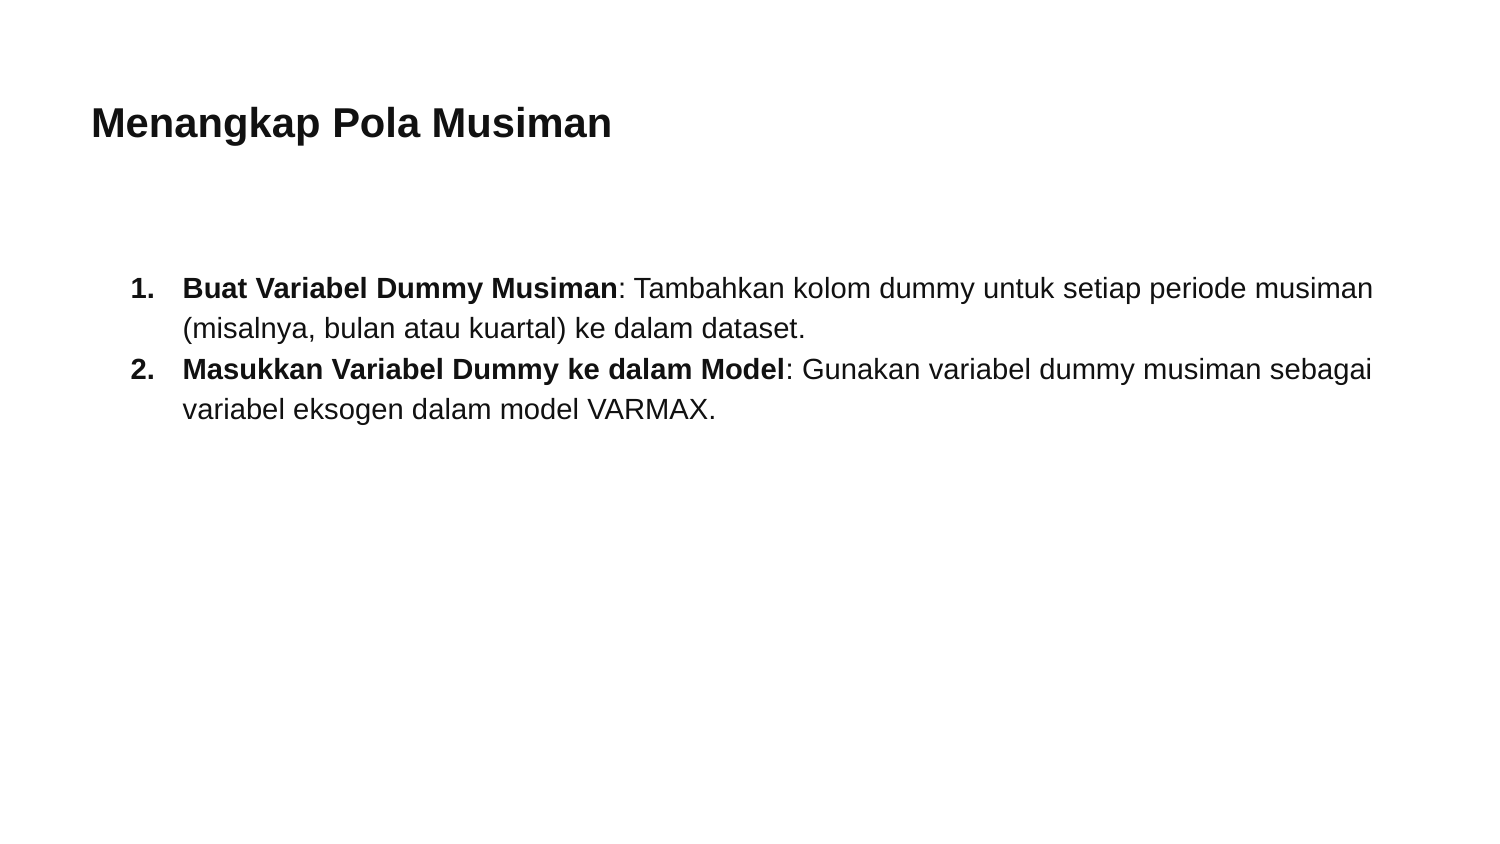

# Menangkap Pola Musiman
Buat Variabel Dummy Musiman: Tambahkan kolom dummy untuk setiap periode musiman (misalnya, bulan atau kuartal) ke dalam dataset.
Masukkan Variabel Dummy ke dalam Model: Gunakan variabel dummy musiman sebagai variabel eksogen dalam model VARMAX.